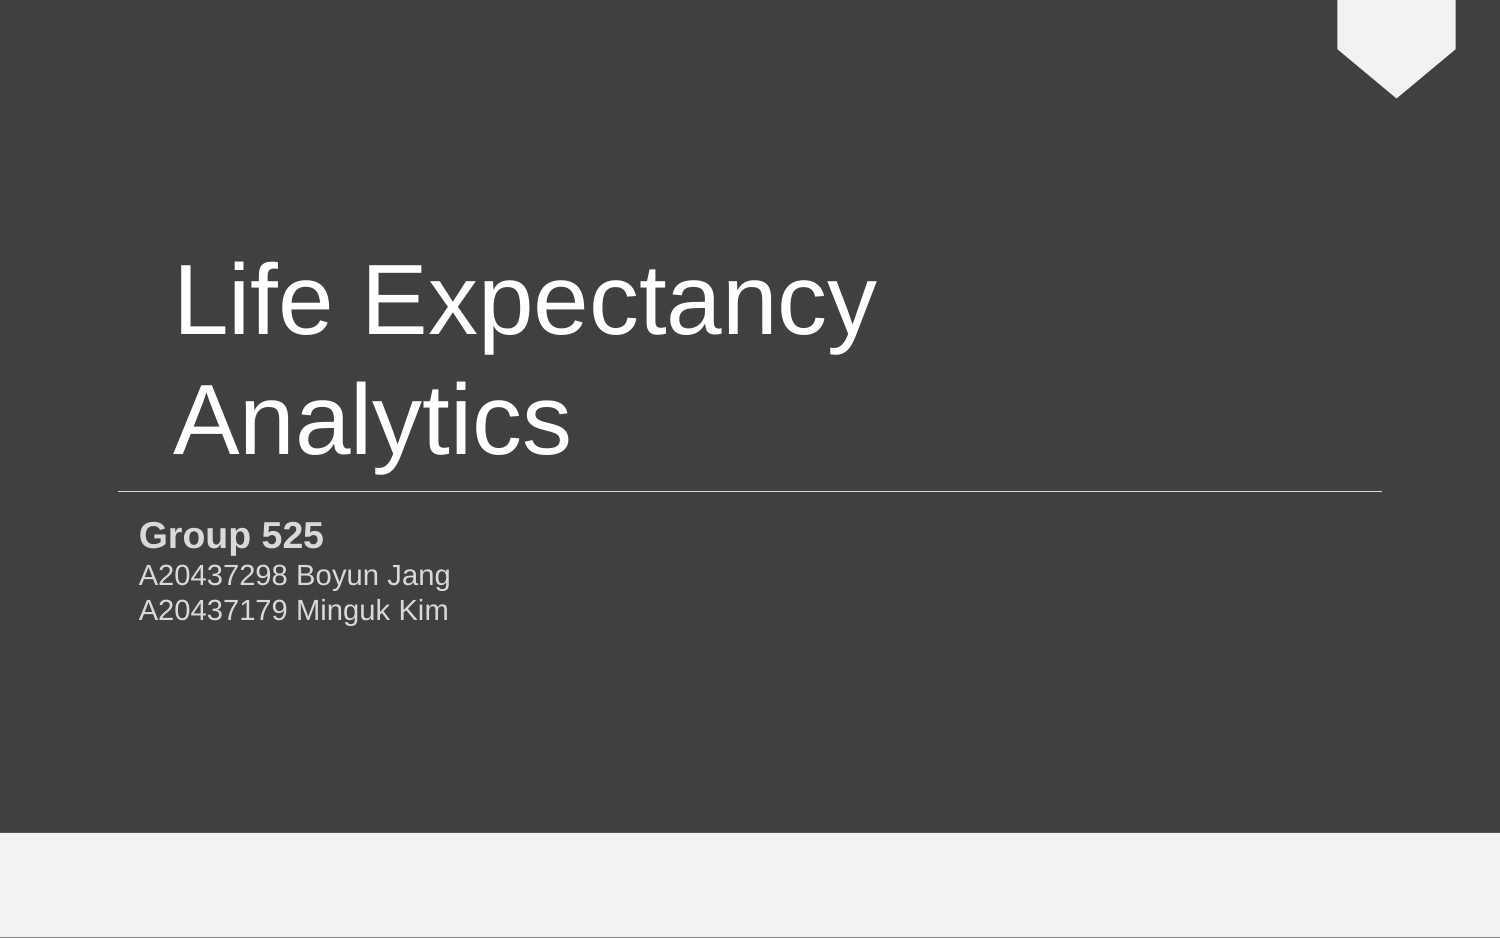

Life Expectancy
Analytics
Group 525
A20437298 Boyun Jang
A20437179 Minguk Kim